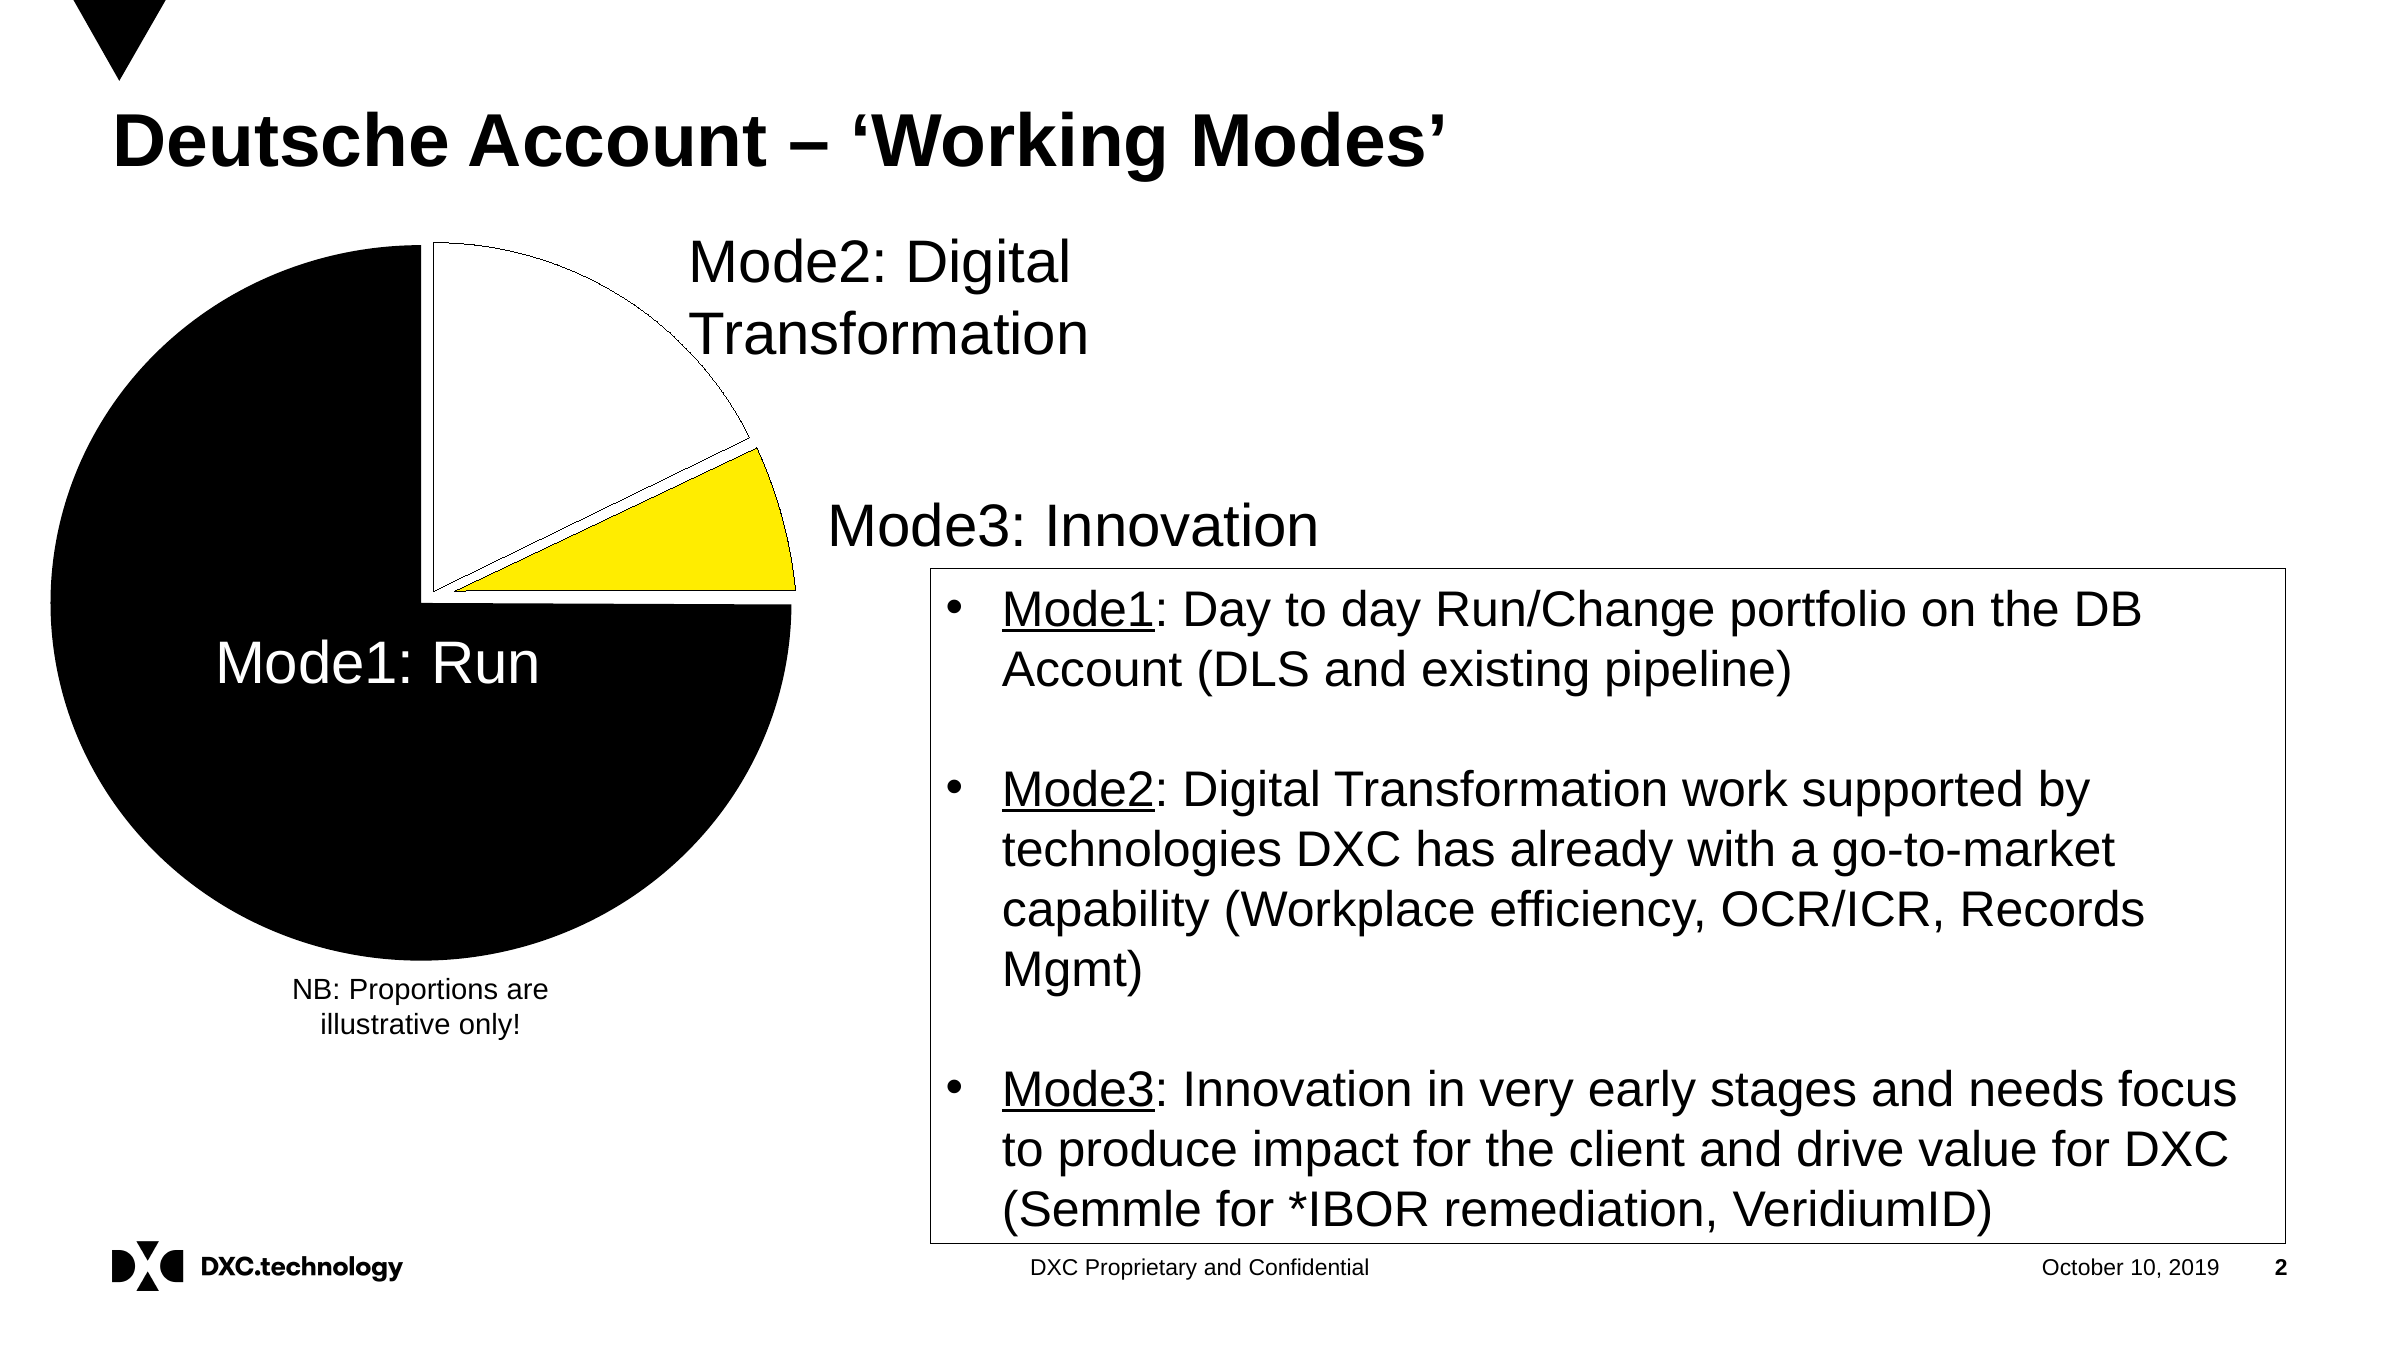

# Deutsche Account – ‘Working Modes’

Mode2: Digital
Transformation

Mode3: Innovation
Mode1: Day to day Run/Change portfolio on the DB Account (DLS and existing pipeline)

Mode2: Digital Transformation work supported by technologies DXC has already with a go-to-market capability (Workplace efficiency, OCR/ICR, Records Mgmt)

Mode3: Innovation in very early stages and needs focus to produce impact for the client and drive value for DXC (Semmle for *IBOR remediation, VeridiumID)
Mode1: Run
NB: Proportions are
illustrative only!